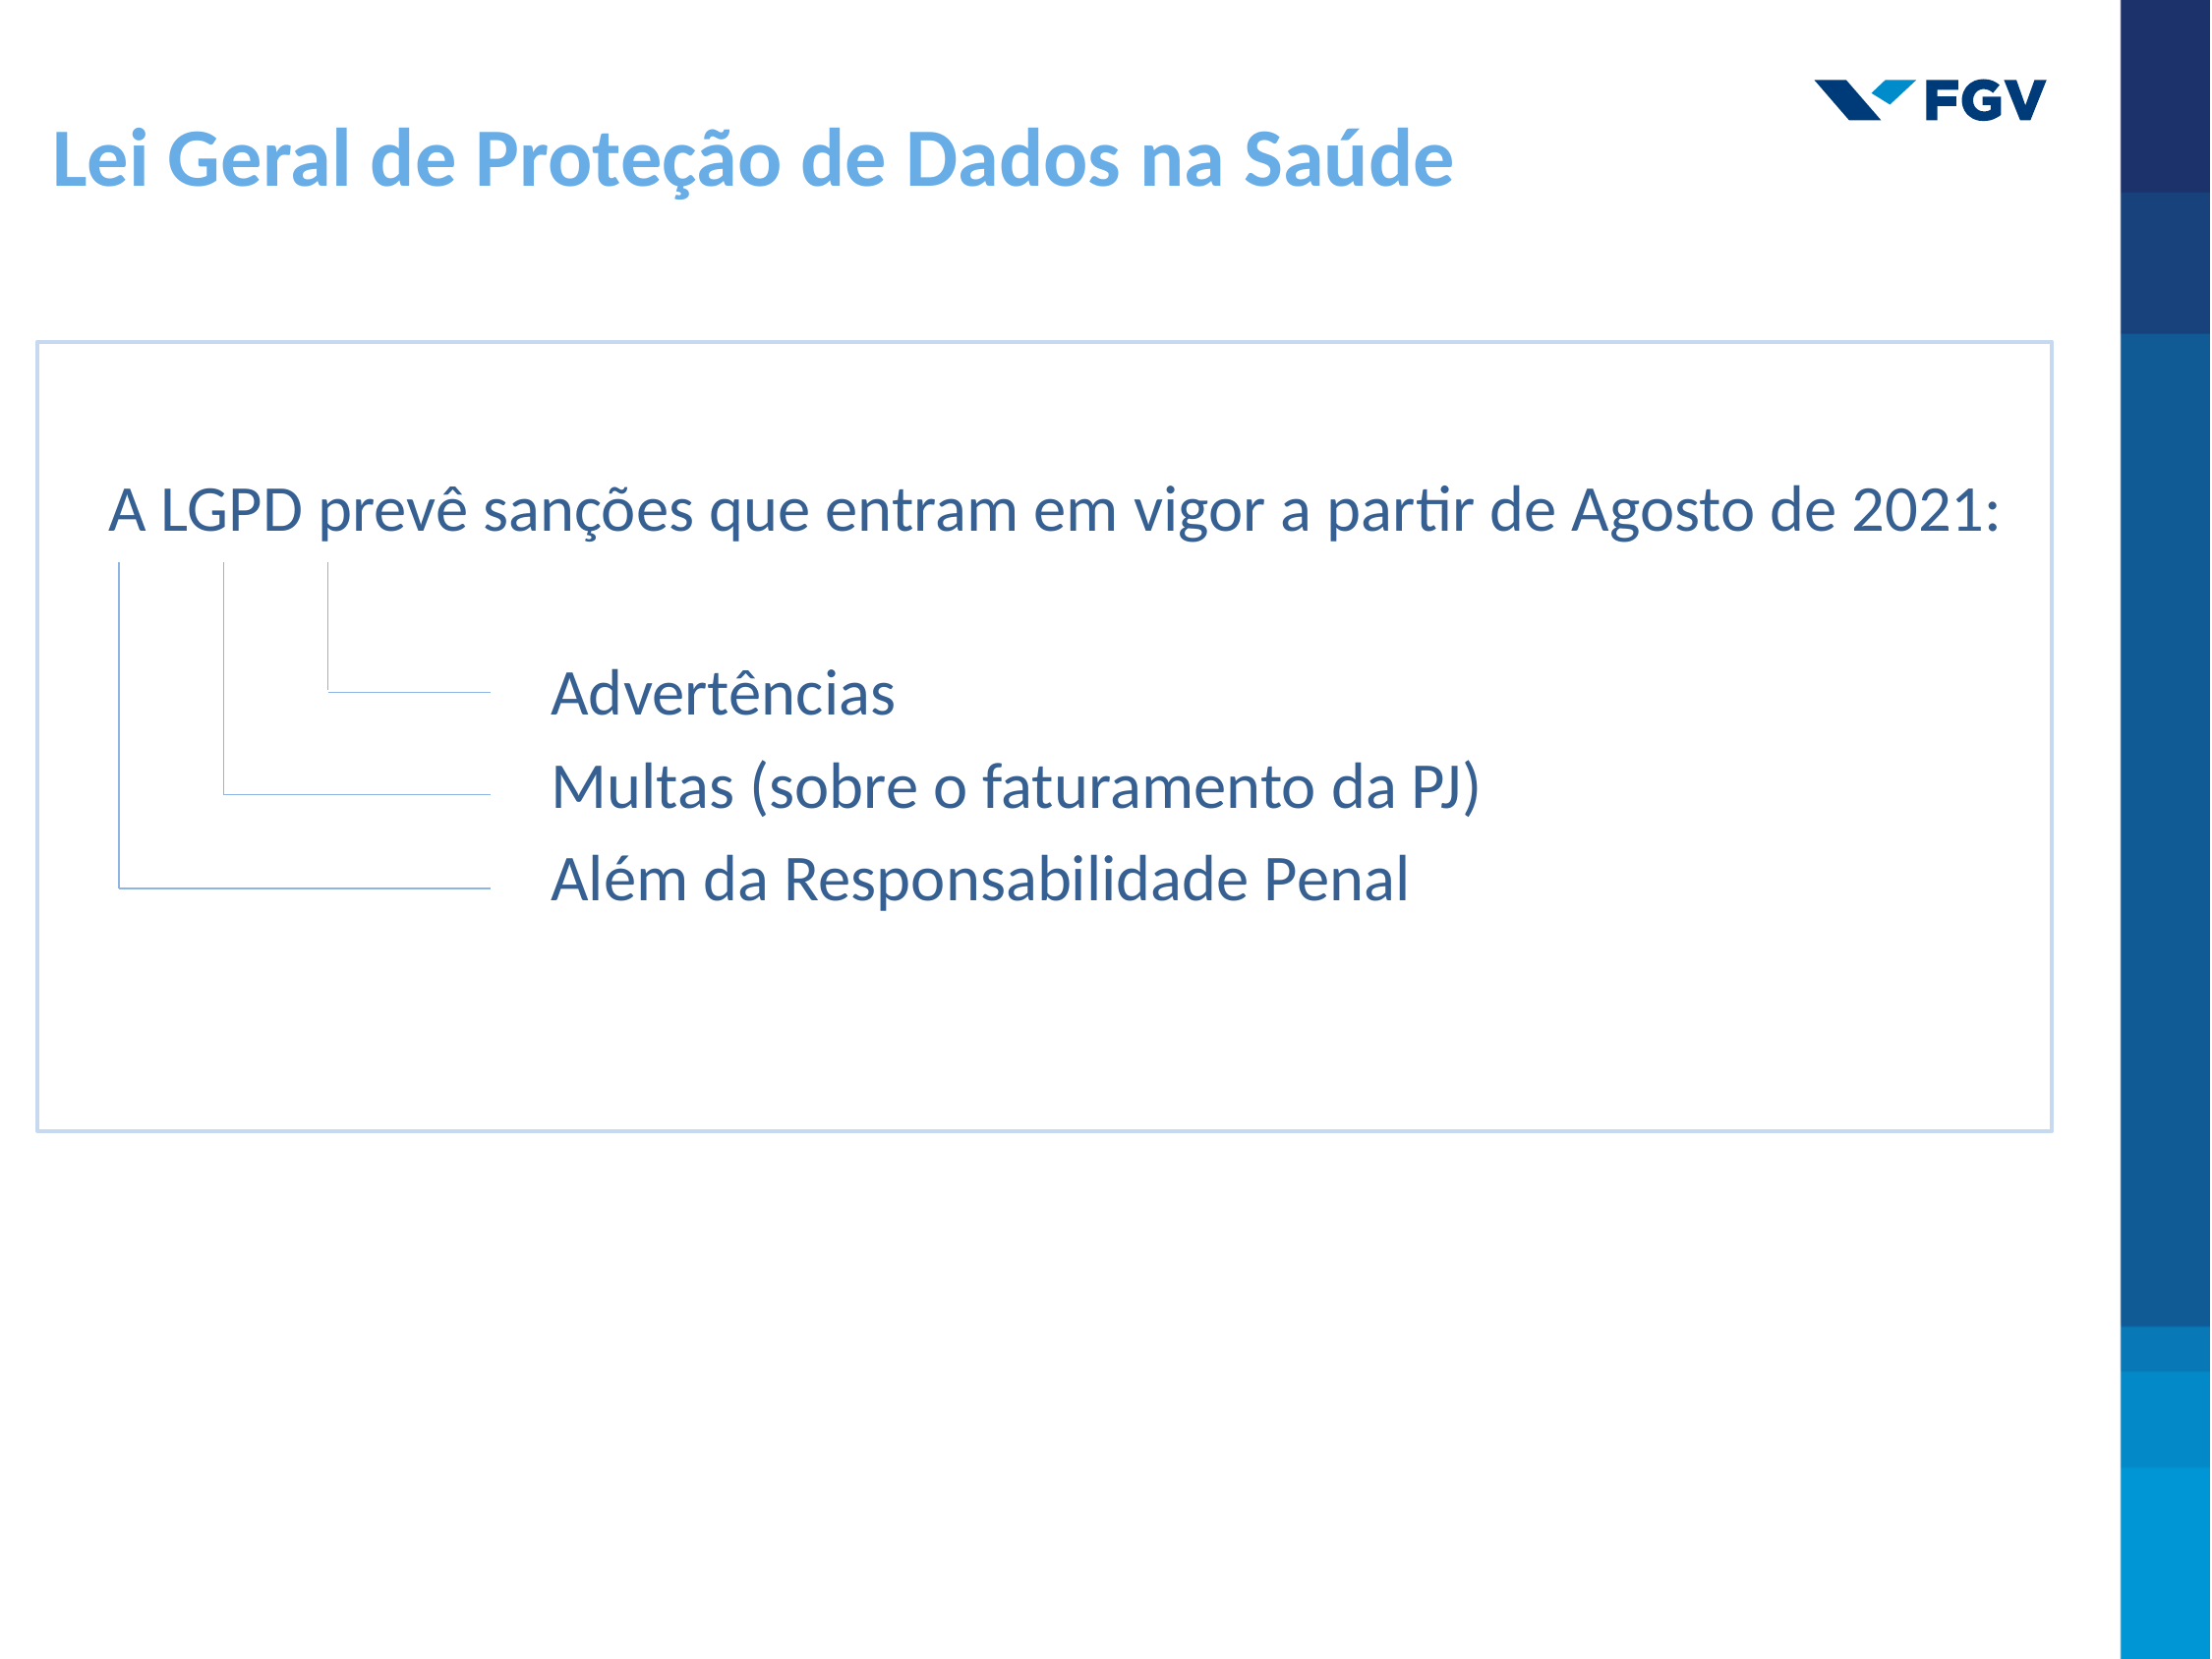

Lei Geral de Proteção de Dados na Saúde

A LGPD prevê sanções que entram em vigor a partir de Agosto de 2021:

			Advertências
			Multas (sobre o faturamento da PJ)
			Além da Responsabilidade Penal